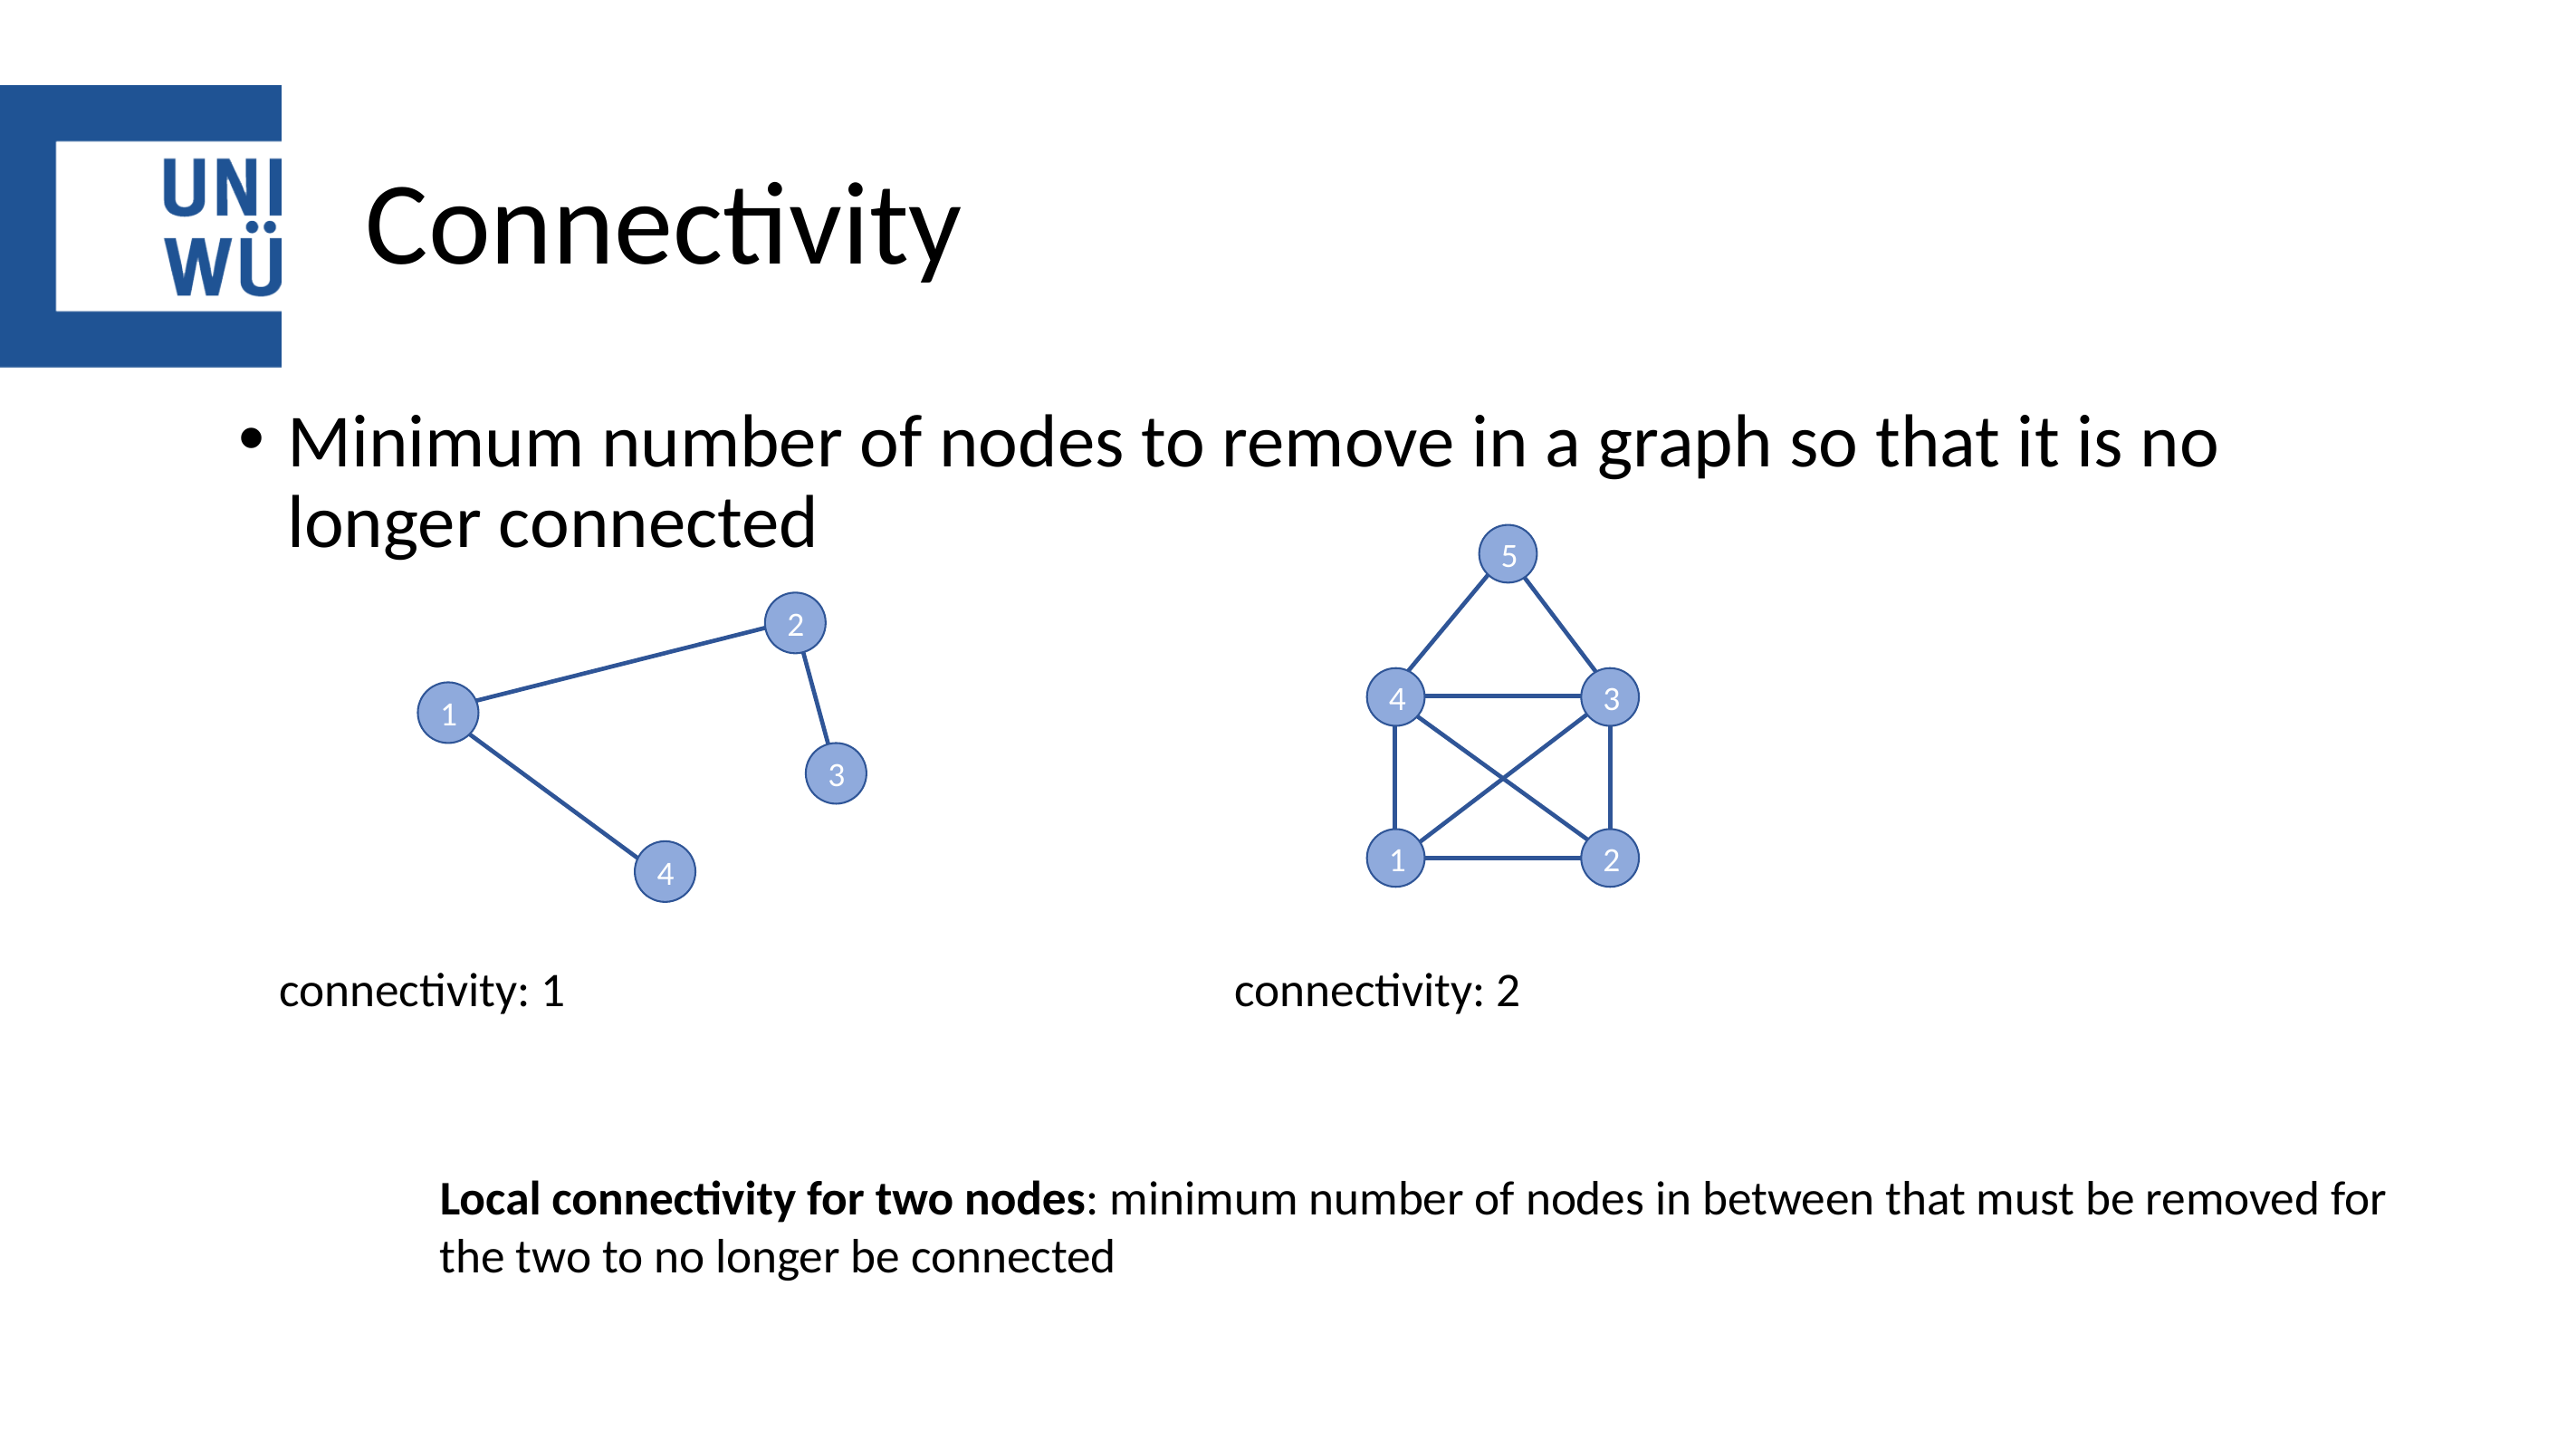

# Connectivity
Minimum number of nodes to remove in a graph so that it is no longer connected
5
4
3
1
2
2
1
3
4
connectivity: 1
connectivity: 2
Local connectivity for two nodes: minimum number of nodes in between that must be removed for the two to no longer be connected